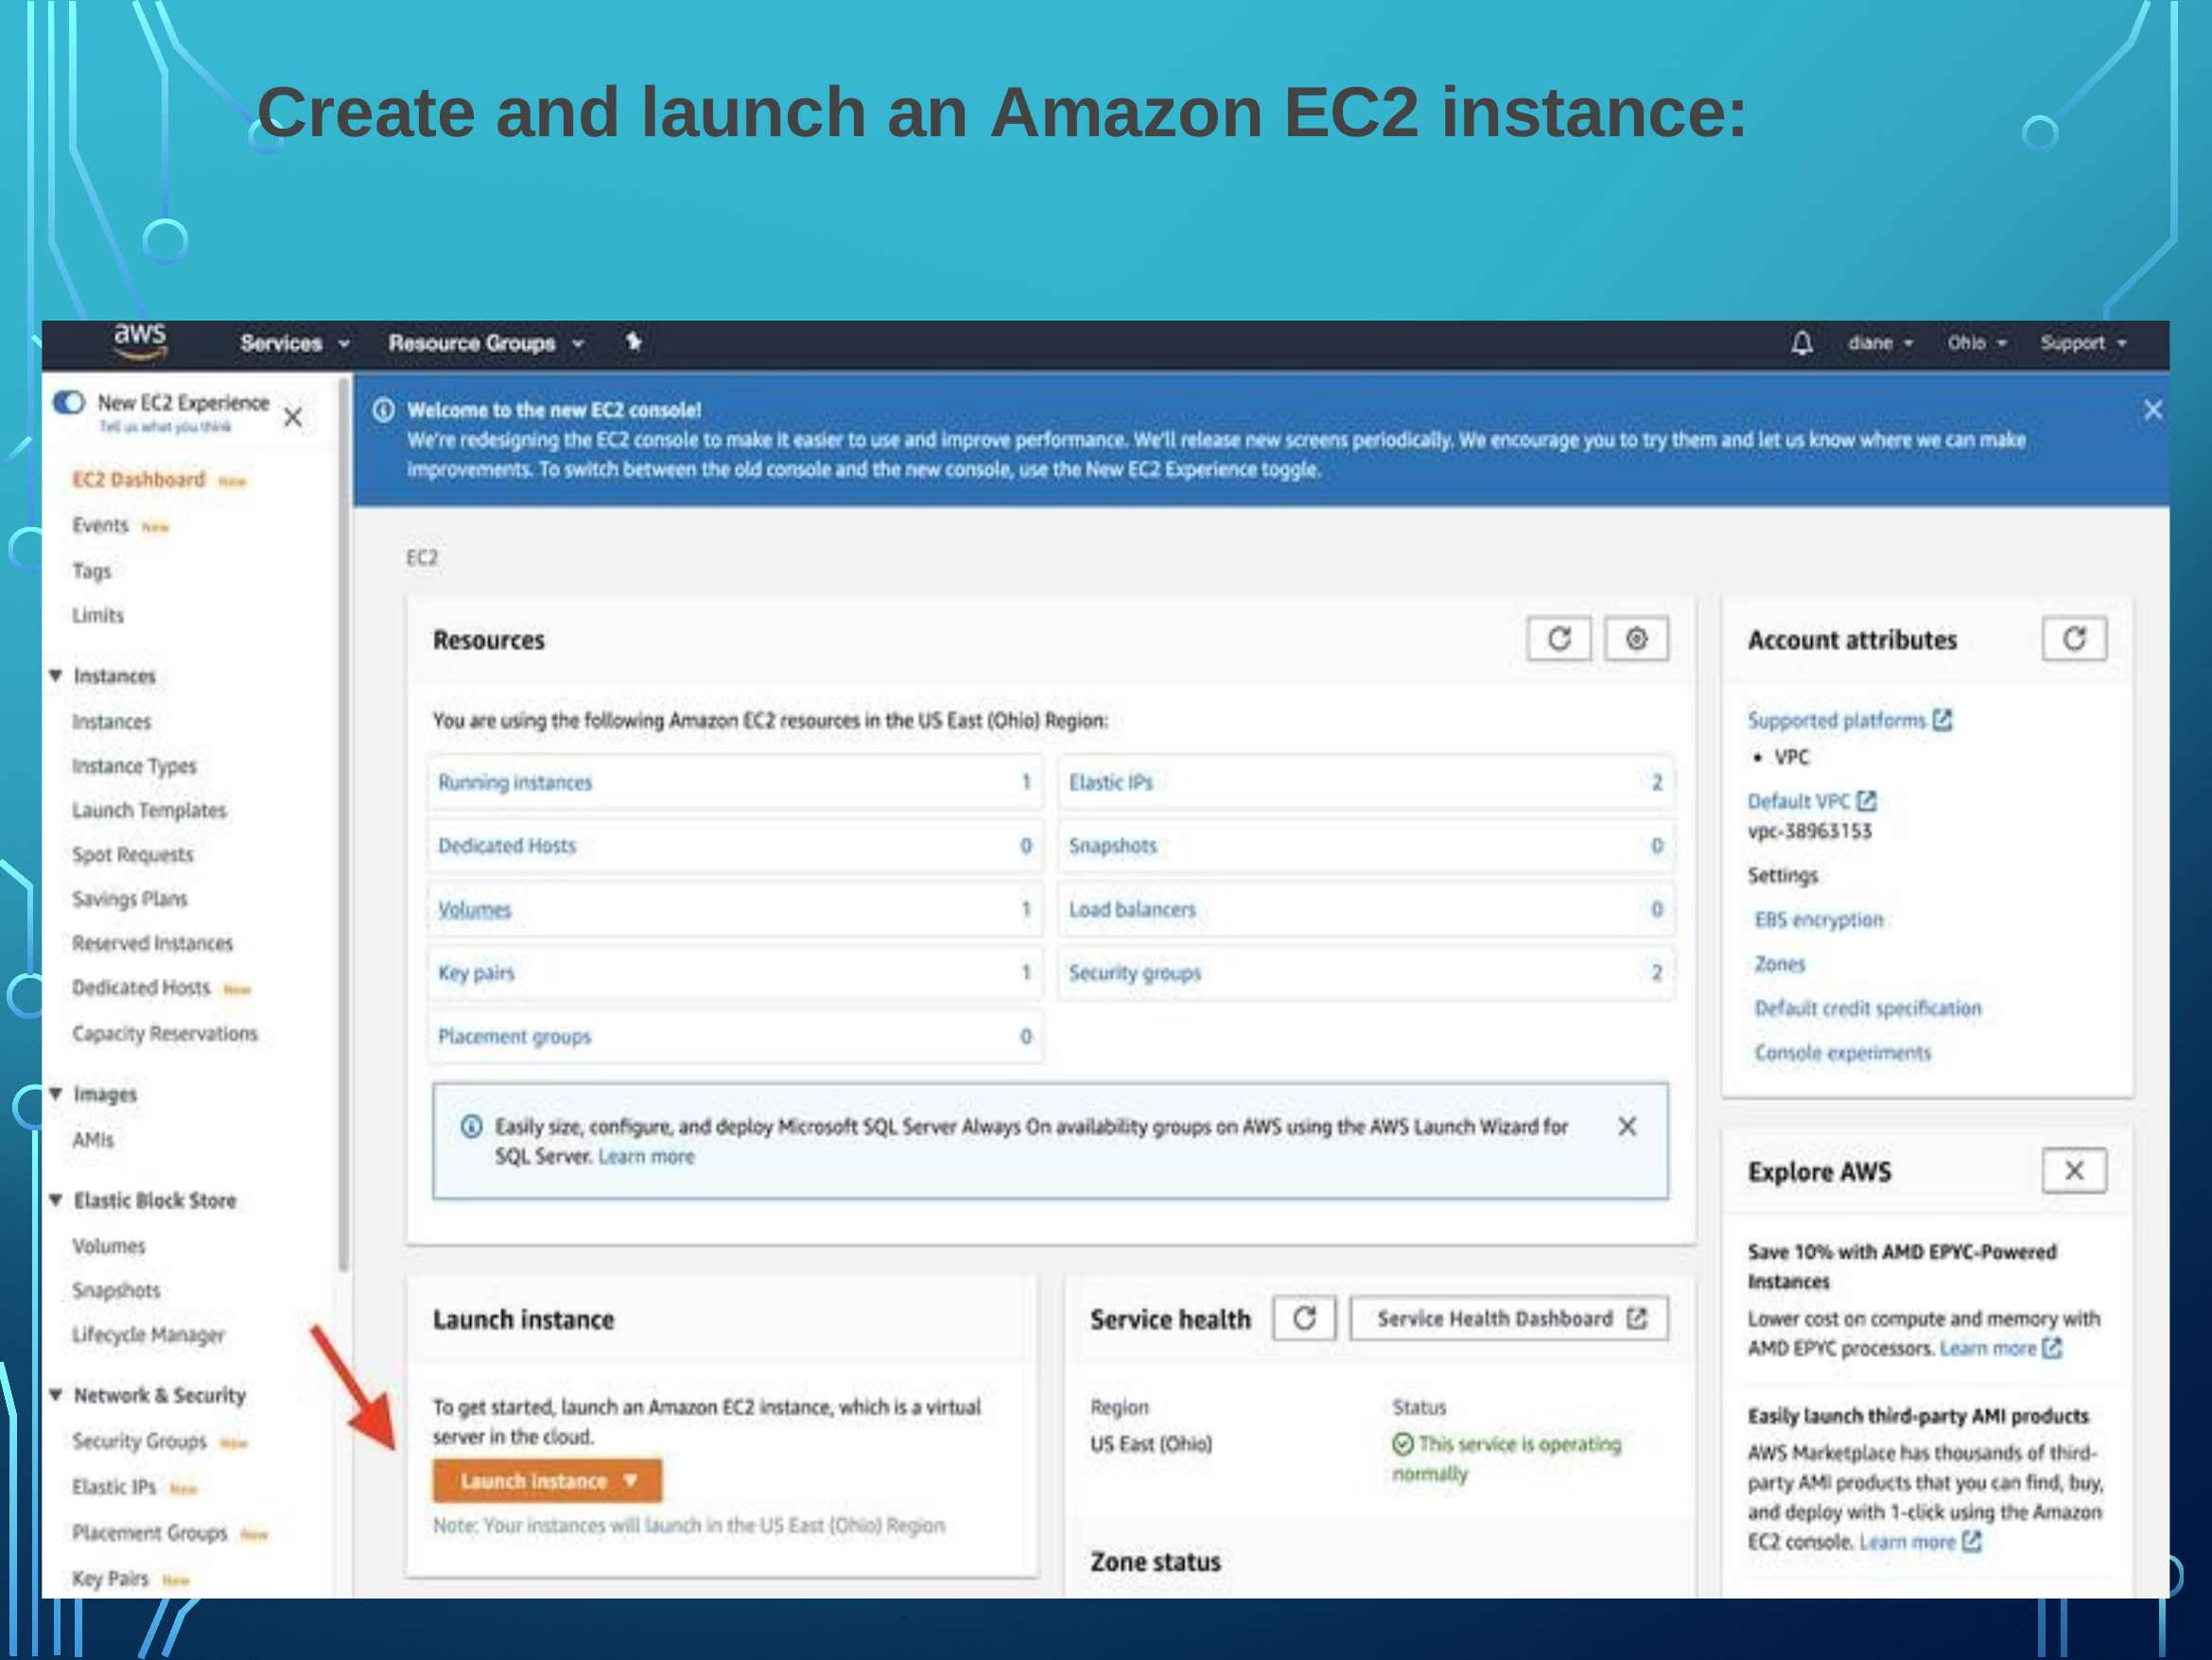

Create and launch an Amazon EC2 instance: